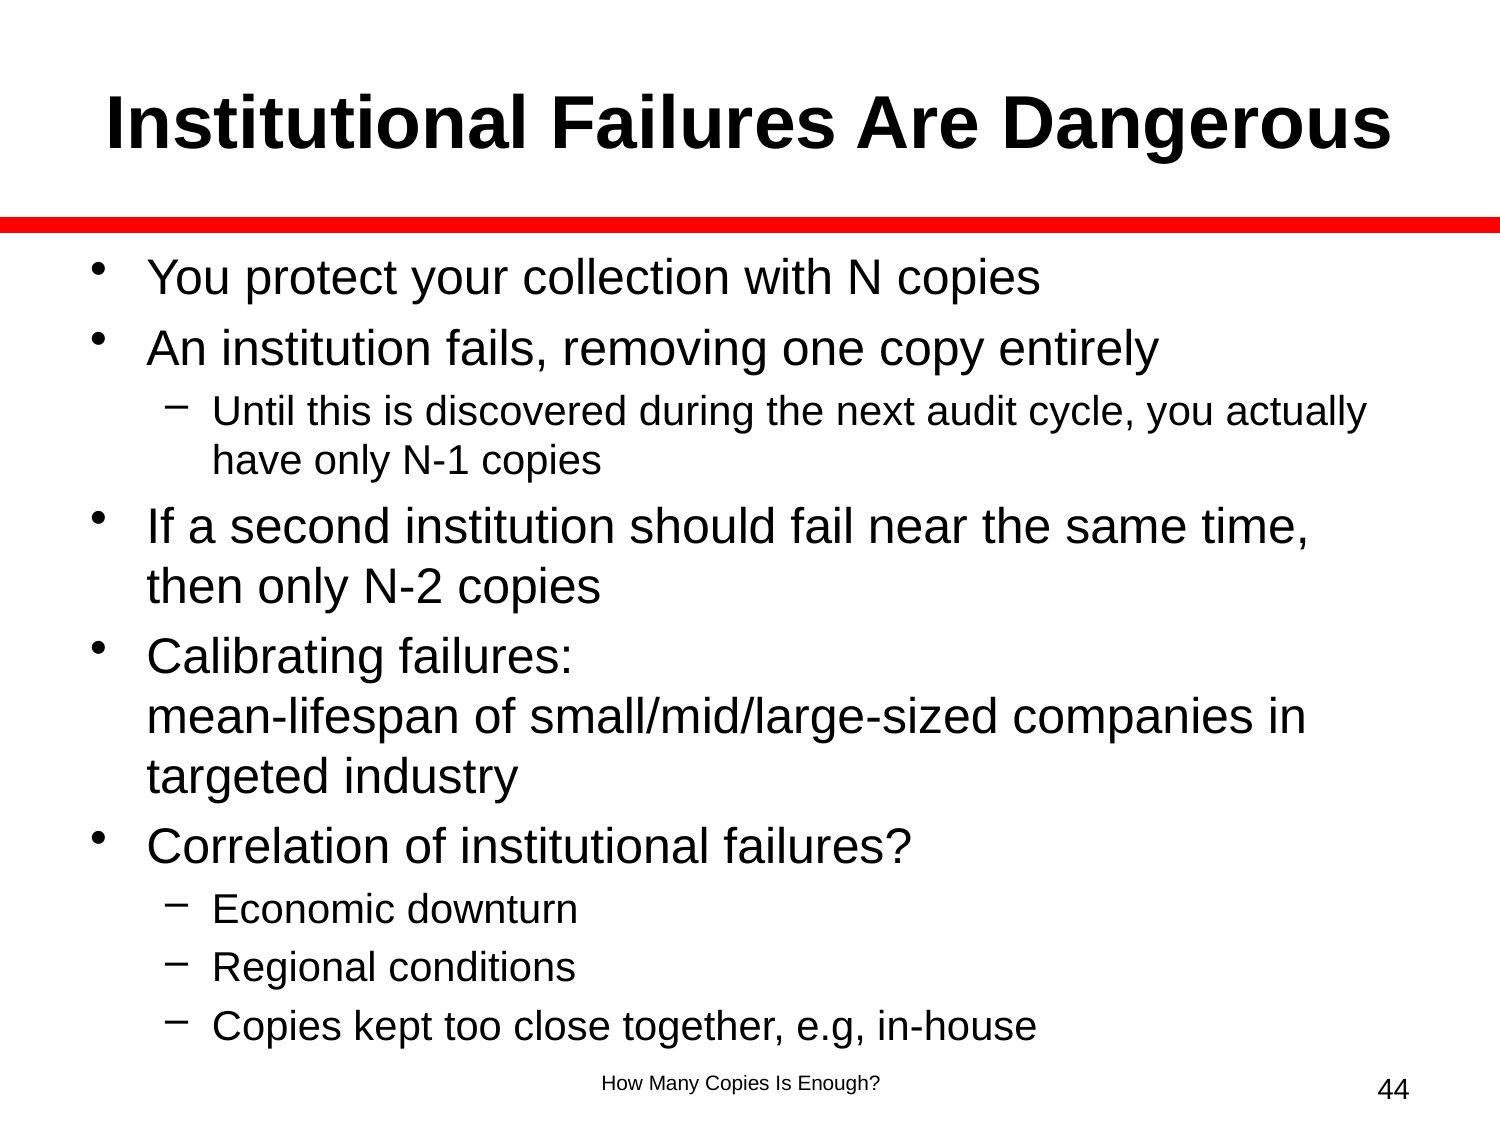

# Institutional Failures Are Dangerous
You protect your collection with N copies
An institution fails, removing one copy entirely
Until this is discovered during the next audit cycle, you actually have only N-1 copies
If a second institution should fail near the same time, then only N-2 copies
Calibrating failures:
mean-lifespan of small/mid/large-sized companies in targeted industry
Correlation of institutional failures?
Economic downturn
Regional conditions
Copies kept too close together, e.g, in-house
How Many Copies Is Enough?
44